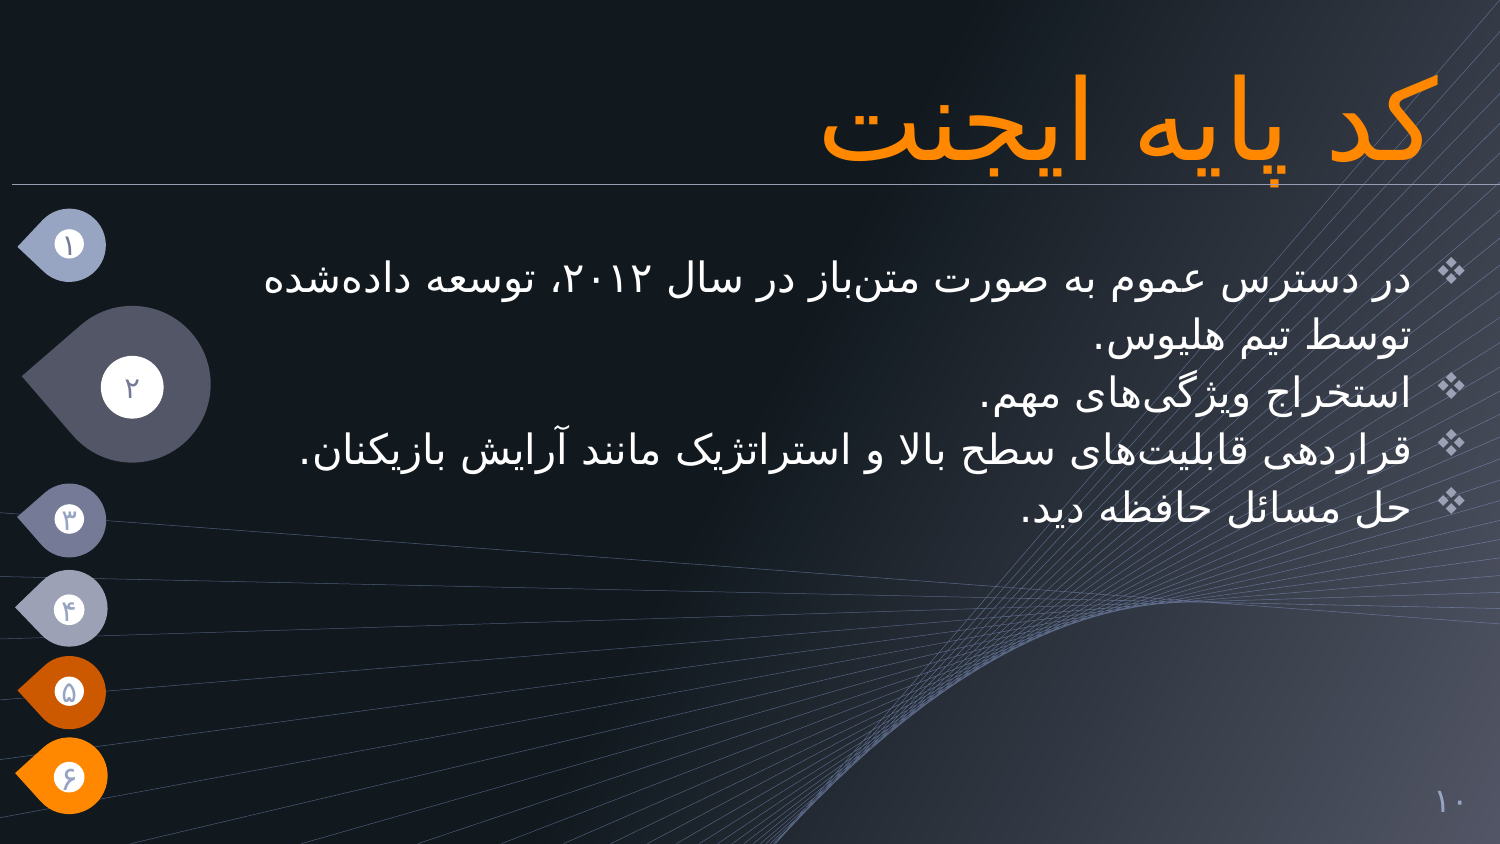

# کد پایه ایجنت

۱
در دسترس عموم به صورت متن‌باز در سال ۲۰۱۲، توسعه‌ داده‌شده توسط تیم هلیوس.
استخراج ویژگی‌های مهم.
قراردهی قابلیت‌های سطح بالا و استراتژیک مانند آرایش بازیکنان.
حل مسائل حافظه دید.

۲

۳

۴

۵

۶
۱۰